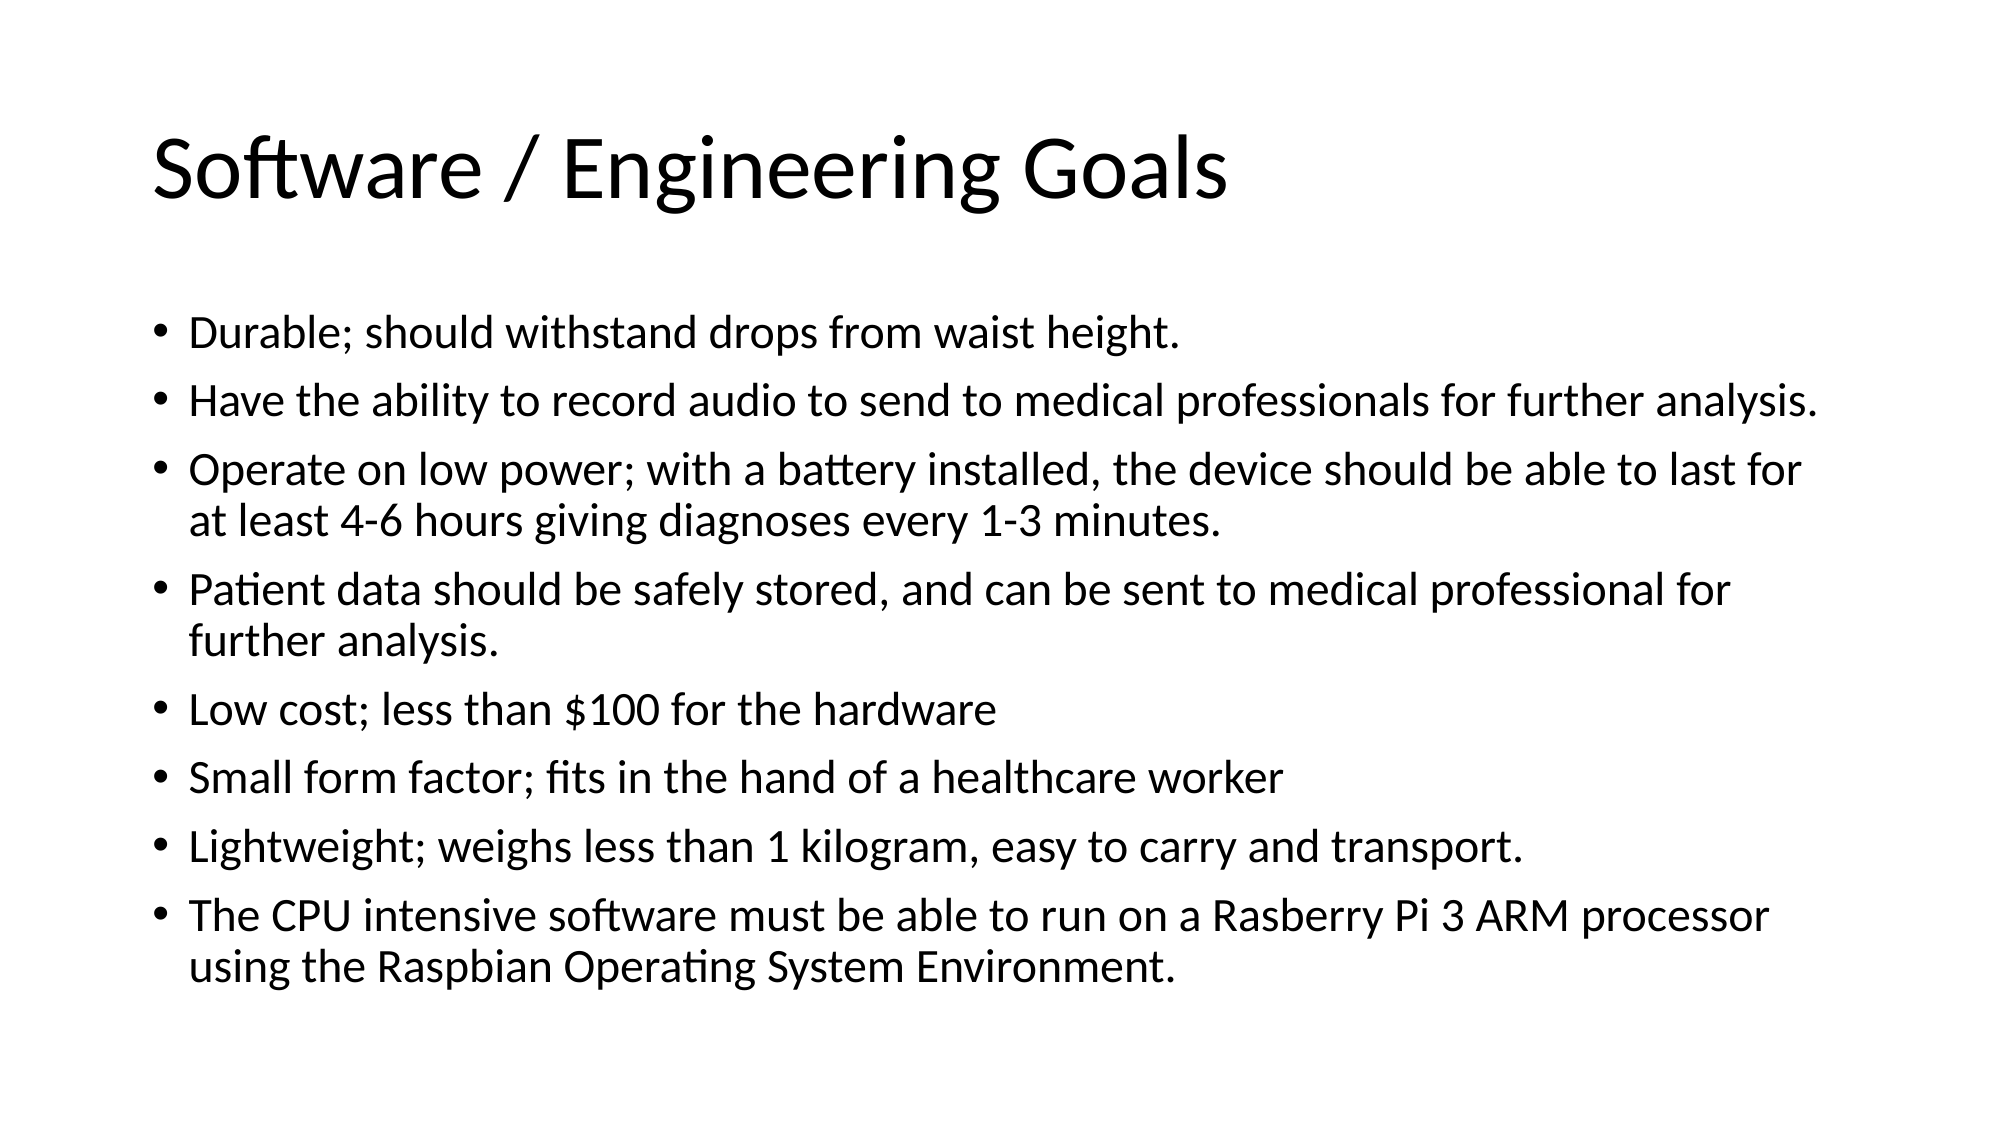

# Software / Engineering Goals
Durable; should withstand drops from waist height.
Have the ability to record audio to send to medical professionals for further analysis.
Operate on low power; with a battery installed, the device should be able to last for at least 4-6 hours giving diagnoses every 1-3 minutes.
Patient data should be safely stored, and can be sent to medical professional for further analysis.
Low cost; less than $100 for the hardware
Small form factor; fits in the hand of a healthcare worker
Lightweight; weighs less than 1 kilogram, easy to carry and transport.
The CPU intensive software must be able to run on a Rasberry Pi 3 ARM processor using the Raspbian Operating System Environment.